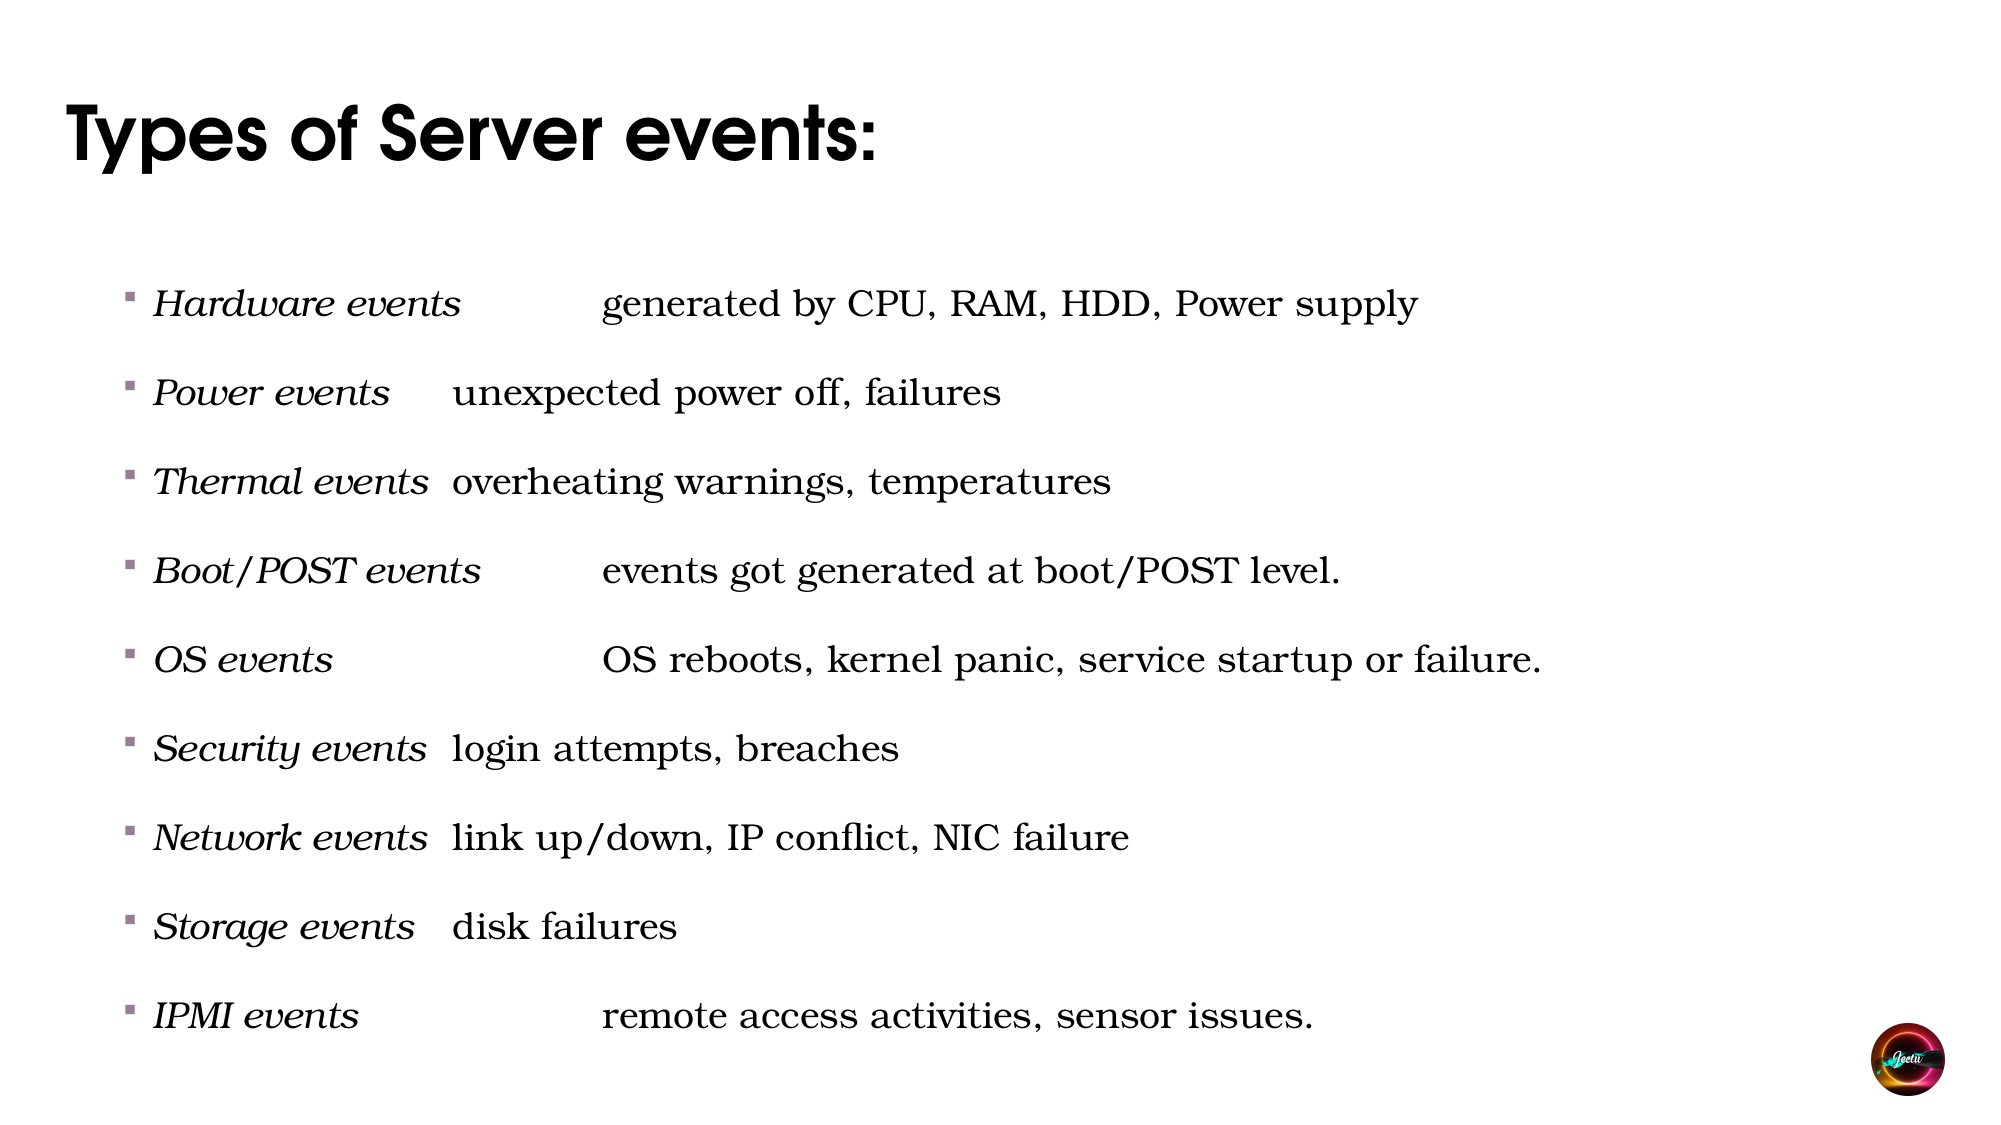

# Types of Server events:
Hardware events 	generated by CPU, RAM, HDD, Power supply
Power events 	unexpected power off, failures
Thermal events 	overheating warnings, temperatures
Boot/POST events 	events got generated at boot/POST level.
OS events 		OS reboots, kernel panic, service startup or failure.
Security events 	login attempts, breaches
Network events	link up/down, IP conflict, NIC failure
Storage events	disk failures
IPMI events		remote access activities, sensor issues.